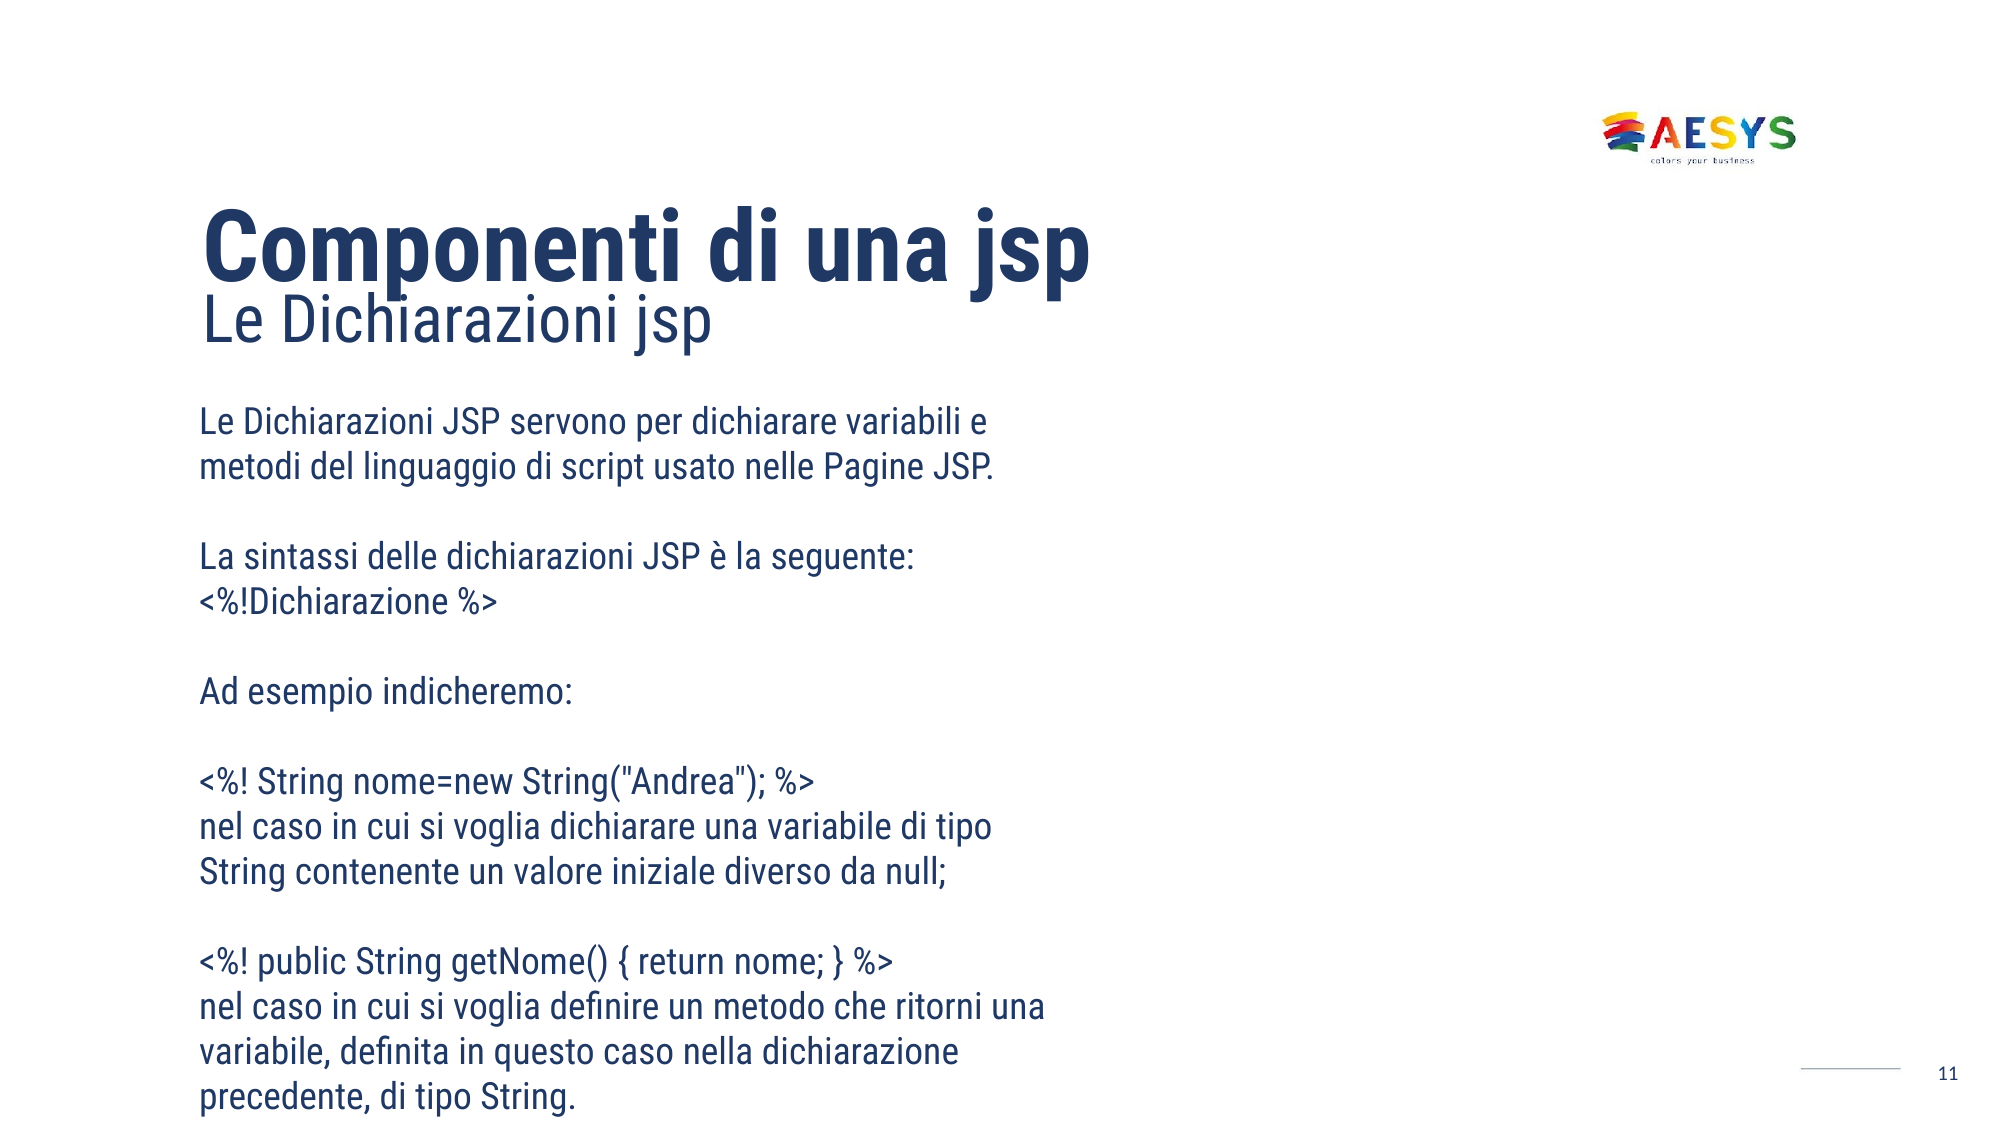

# Componenti di una jsp Le Dichiarazioni jsp
Le Dichiarazioni JSP servono per dichiarare variabili e
metodi del linguaggio di script usato nelle Pagine JSP.

La sintassi delle dichiarazioni JSP è la seguente:
<%!Dichiarazione %>

Ad esempio indicheremo:

<%! String nome=new String("Andrea"); %>
nel caso in cui si voglia dichiarare una variabile di tipo String contenente un valore iniziale diverso da null;

<%! public String getNome() { return nome; } %>
nel caso in cui si voglia definire un metodo che ritorni una
variabile, definita in questo caso nella dichiarazione
precedente, di tipo String.

11